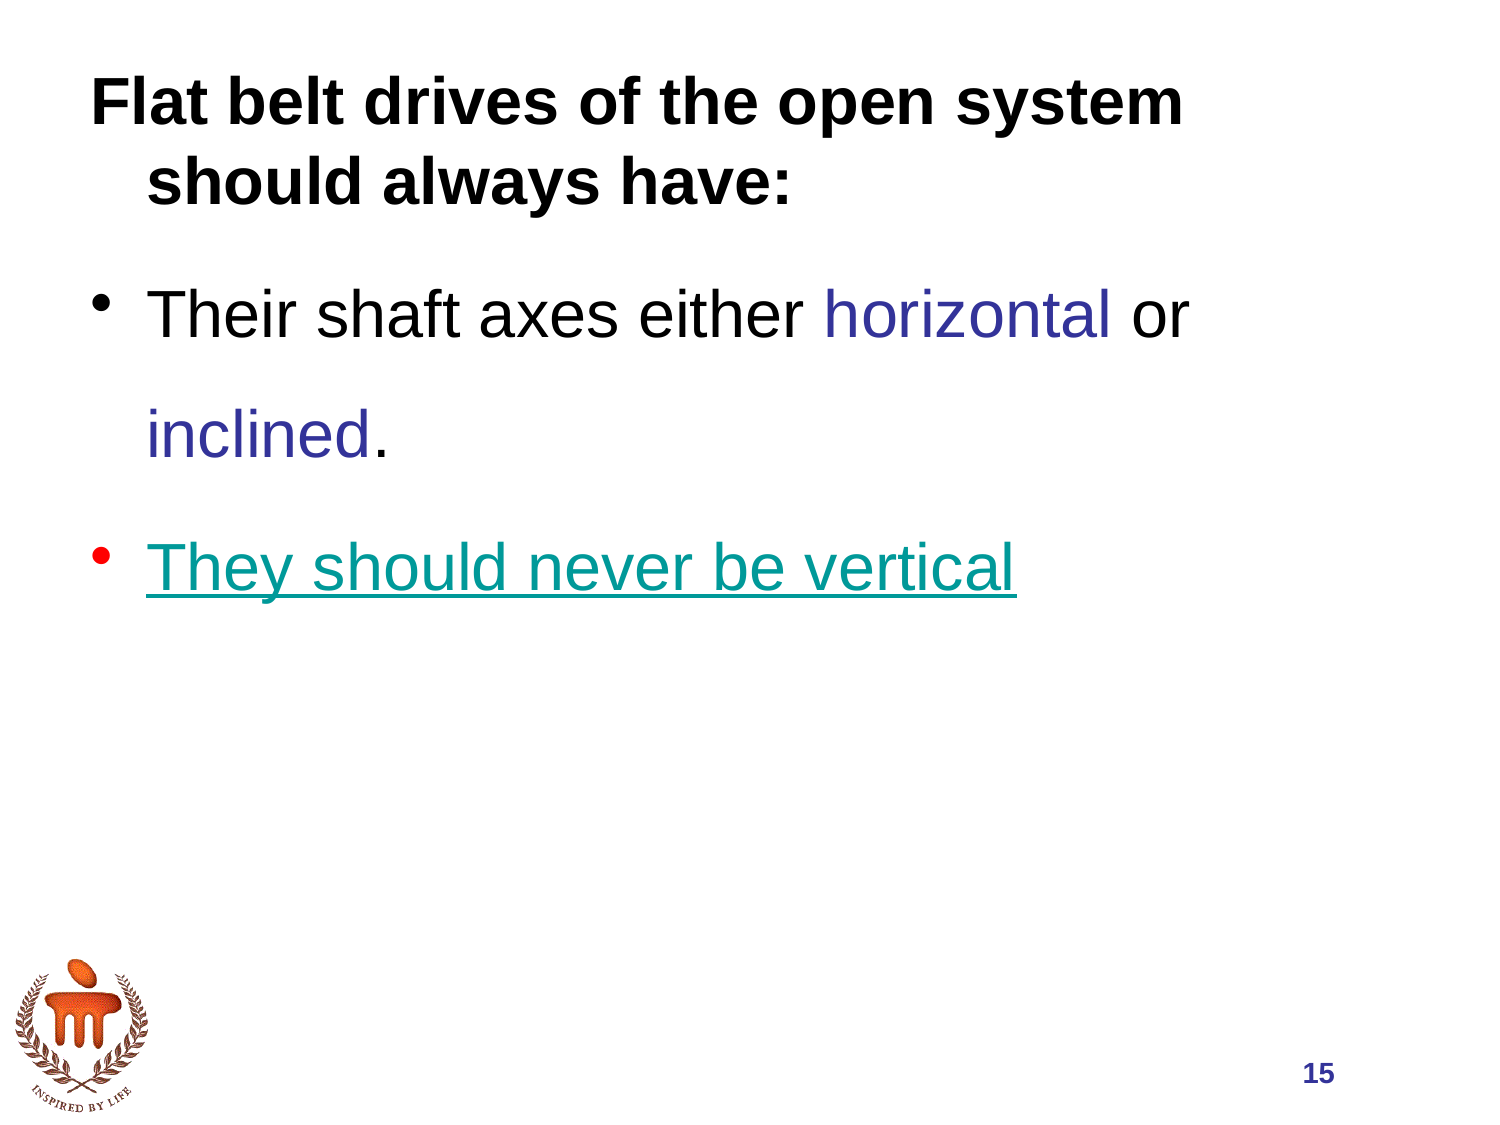

Flat belt drives of the open system should always have:
Their shaft axes either horizontal or inclined.
They should never be vertical

15